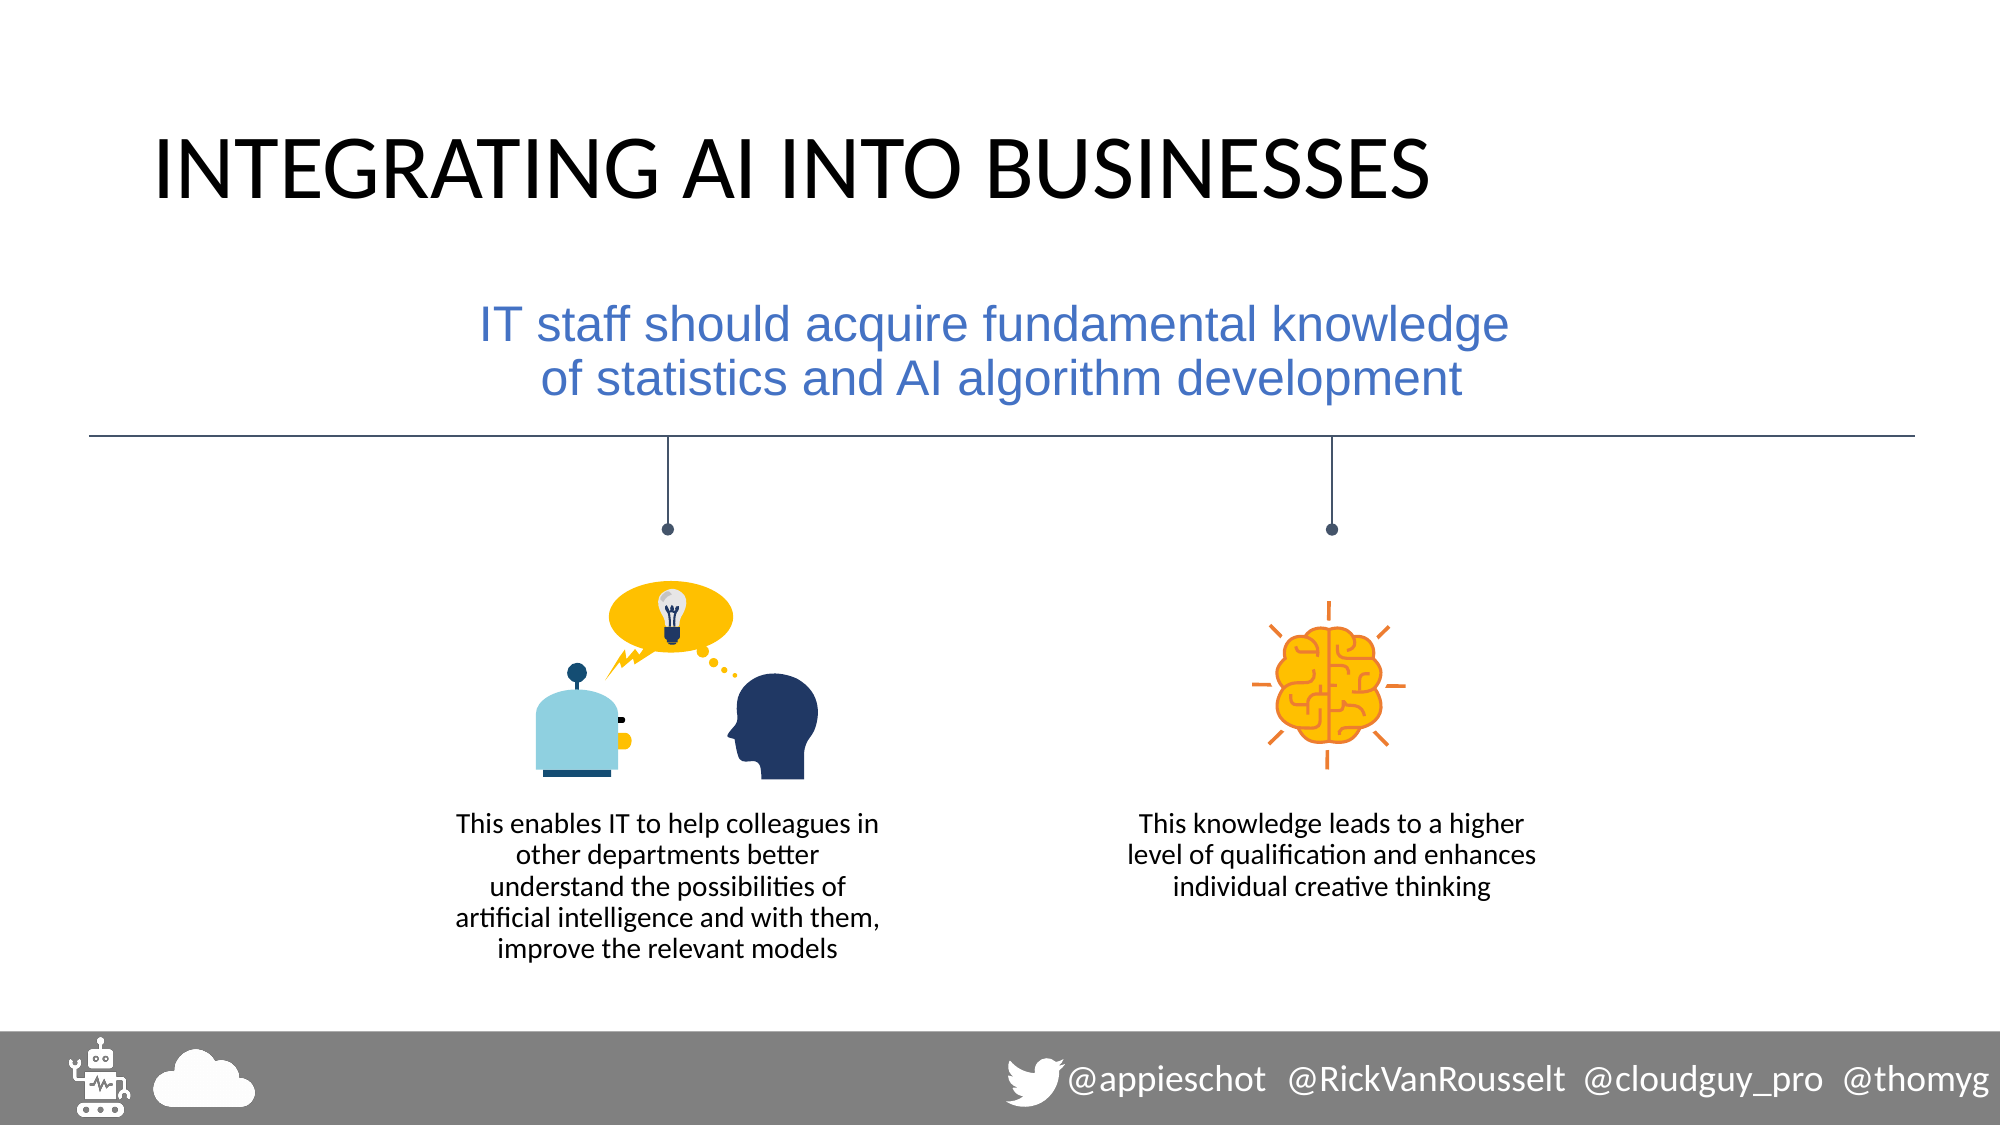

# INTEGRATING AI INTO BUSINESSES
IT staff should acquire fundamental knowledge
of statistics and AI algorithm development

This enables IT to help colleagues in other departments better understand the possibilities of artificial intelligence and with them, improve the relevant models
This knowledge leads to a higher level of qualification and enhances individual creative thinking